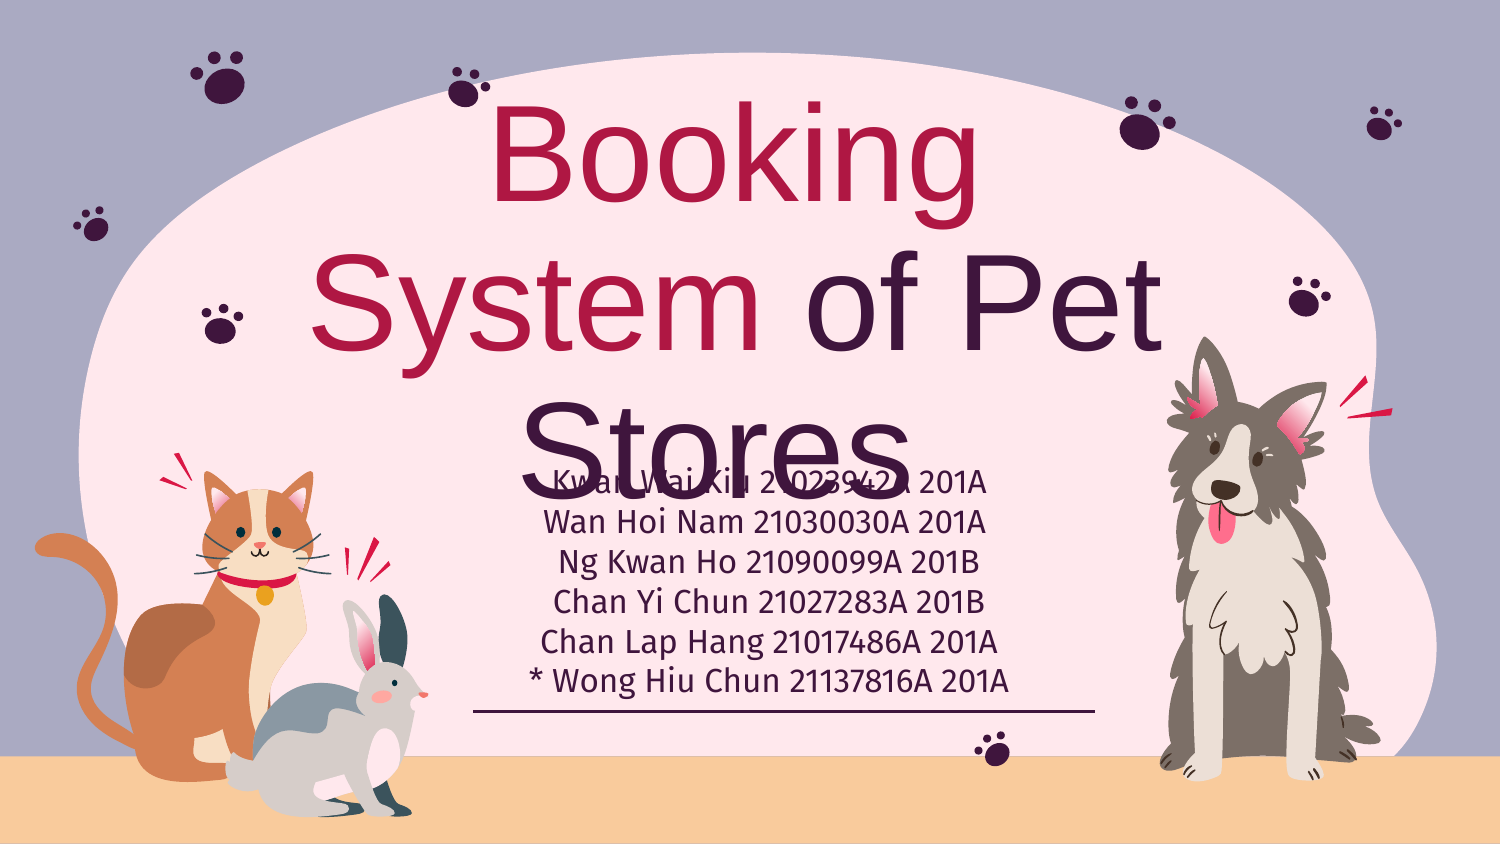

# Booking System of Pet Stores

Kwan Wai Kiu 21023942A 201A
Wan Hoi Nam 21030030A 201A
Ng Kwan Ho 21090099A 201B
Chan Yi Chun 21027283A 201B
Chan Lap Hang 21017486A 201A
* Wong Hiu Chun 21137816A 201A